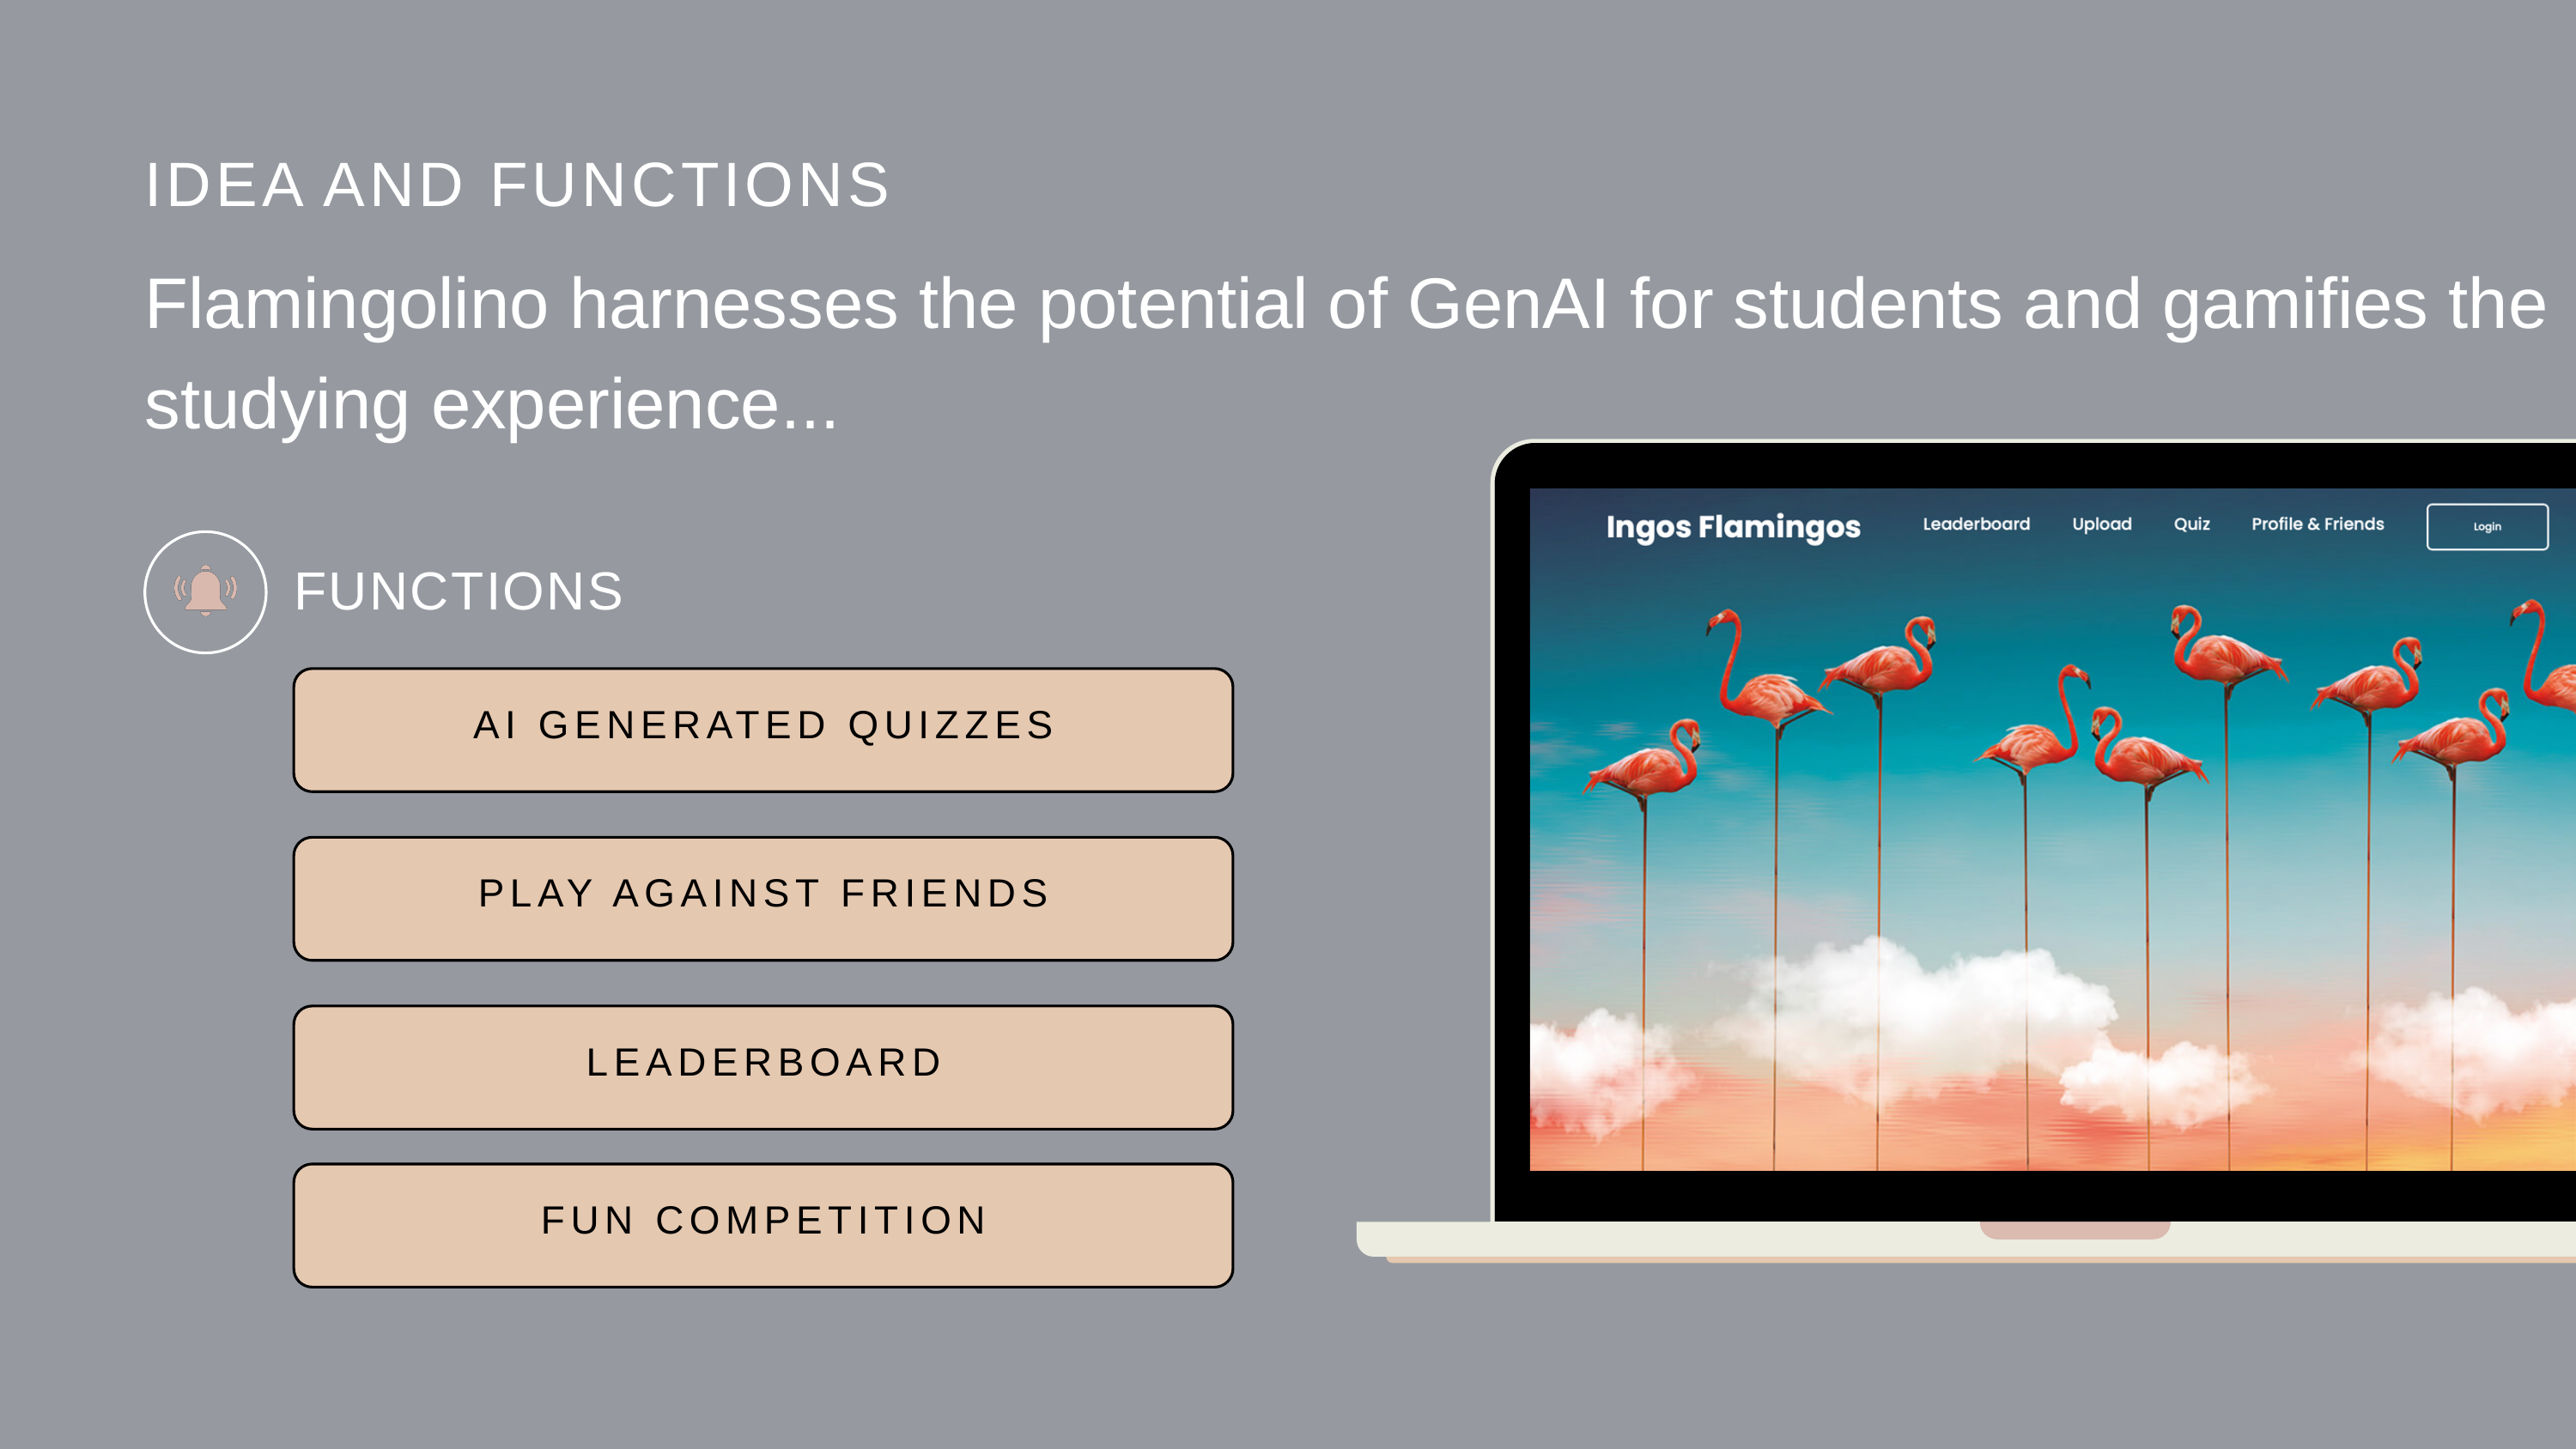

IDEA AND FUNCTIONS
Flamingolino harnesses the potential of GenAI for students and gamifies the studying experience...

FUNCTIONS

AI GENERATED QUIZZES

PLAY AGAINST FRIENDS

LEADERBOARD

FUN COMPETITION